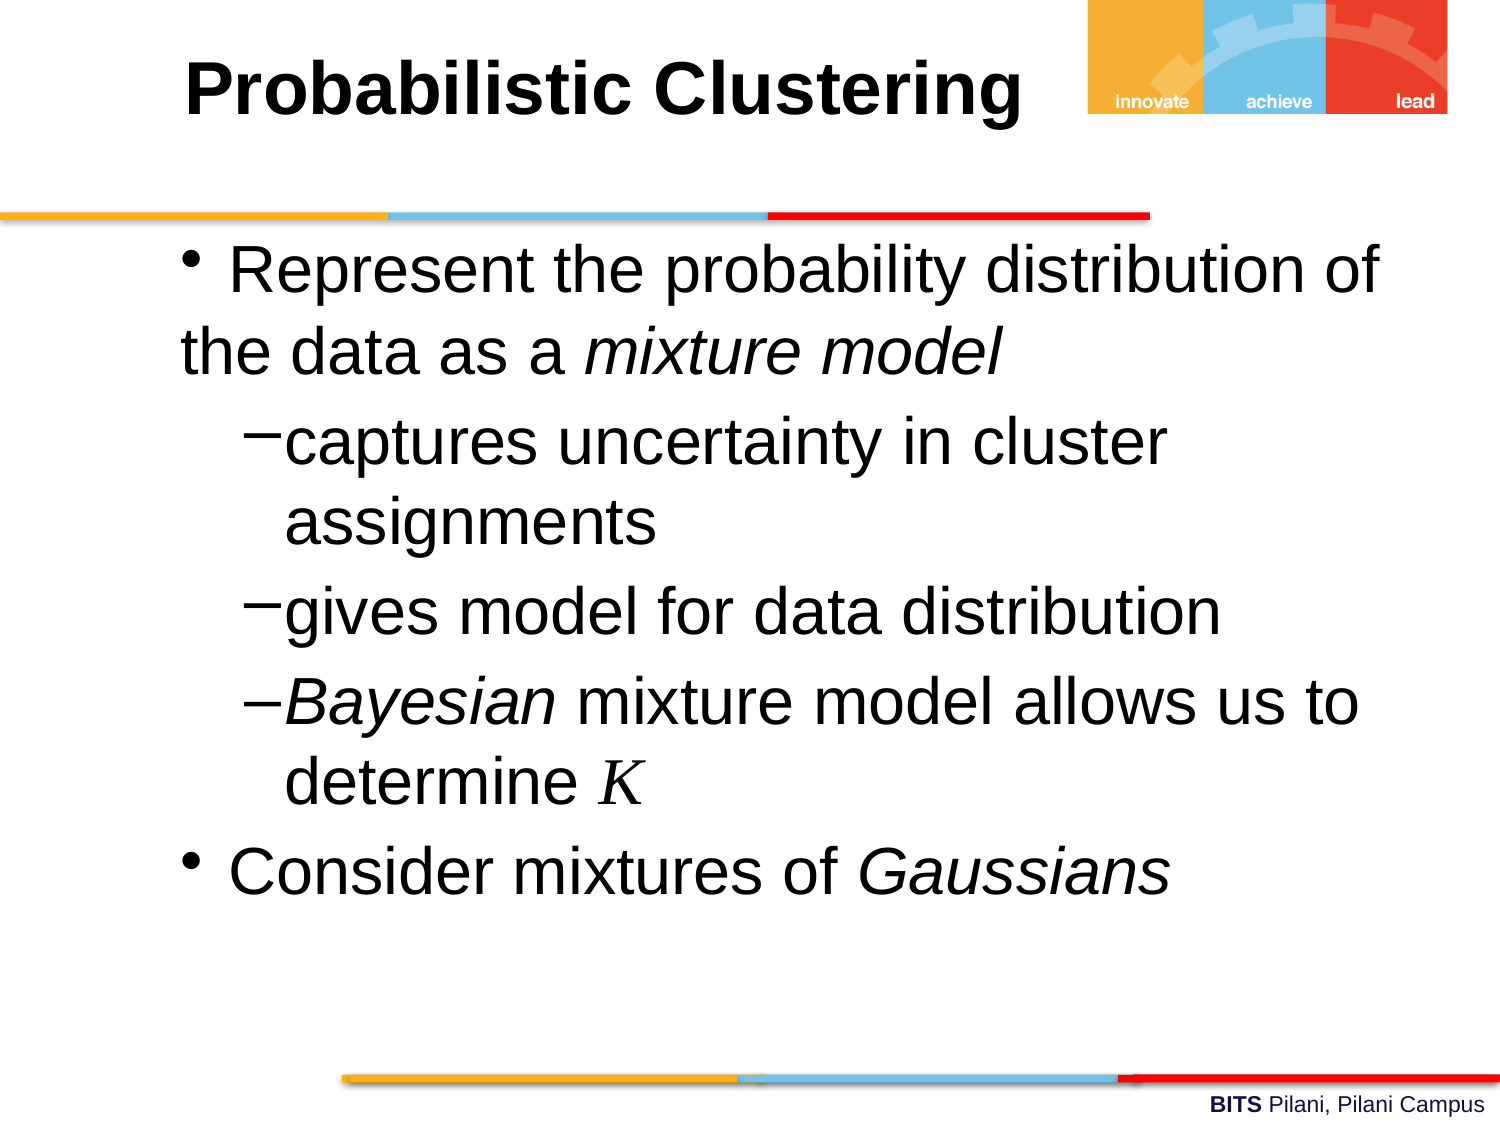

Probabilistic Clustering
Represent the probability distribution of
the data as a mixture model
captures uncertainty in cluster assignments
gives model for data distribution
Bayesian mixture model allows us to determine K
Consider mixtures of Gaussians